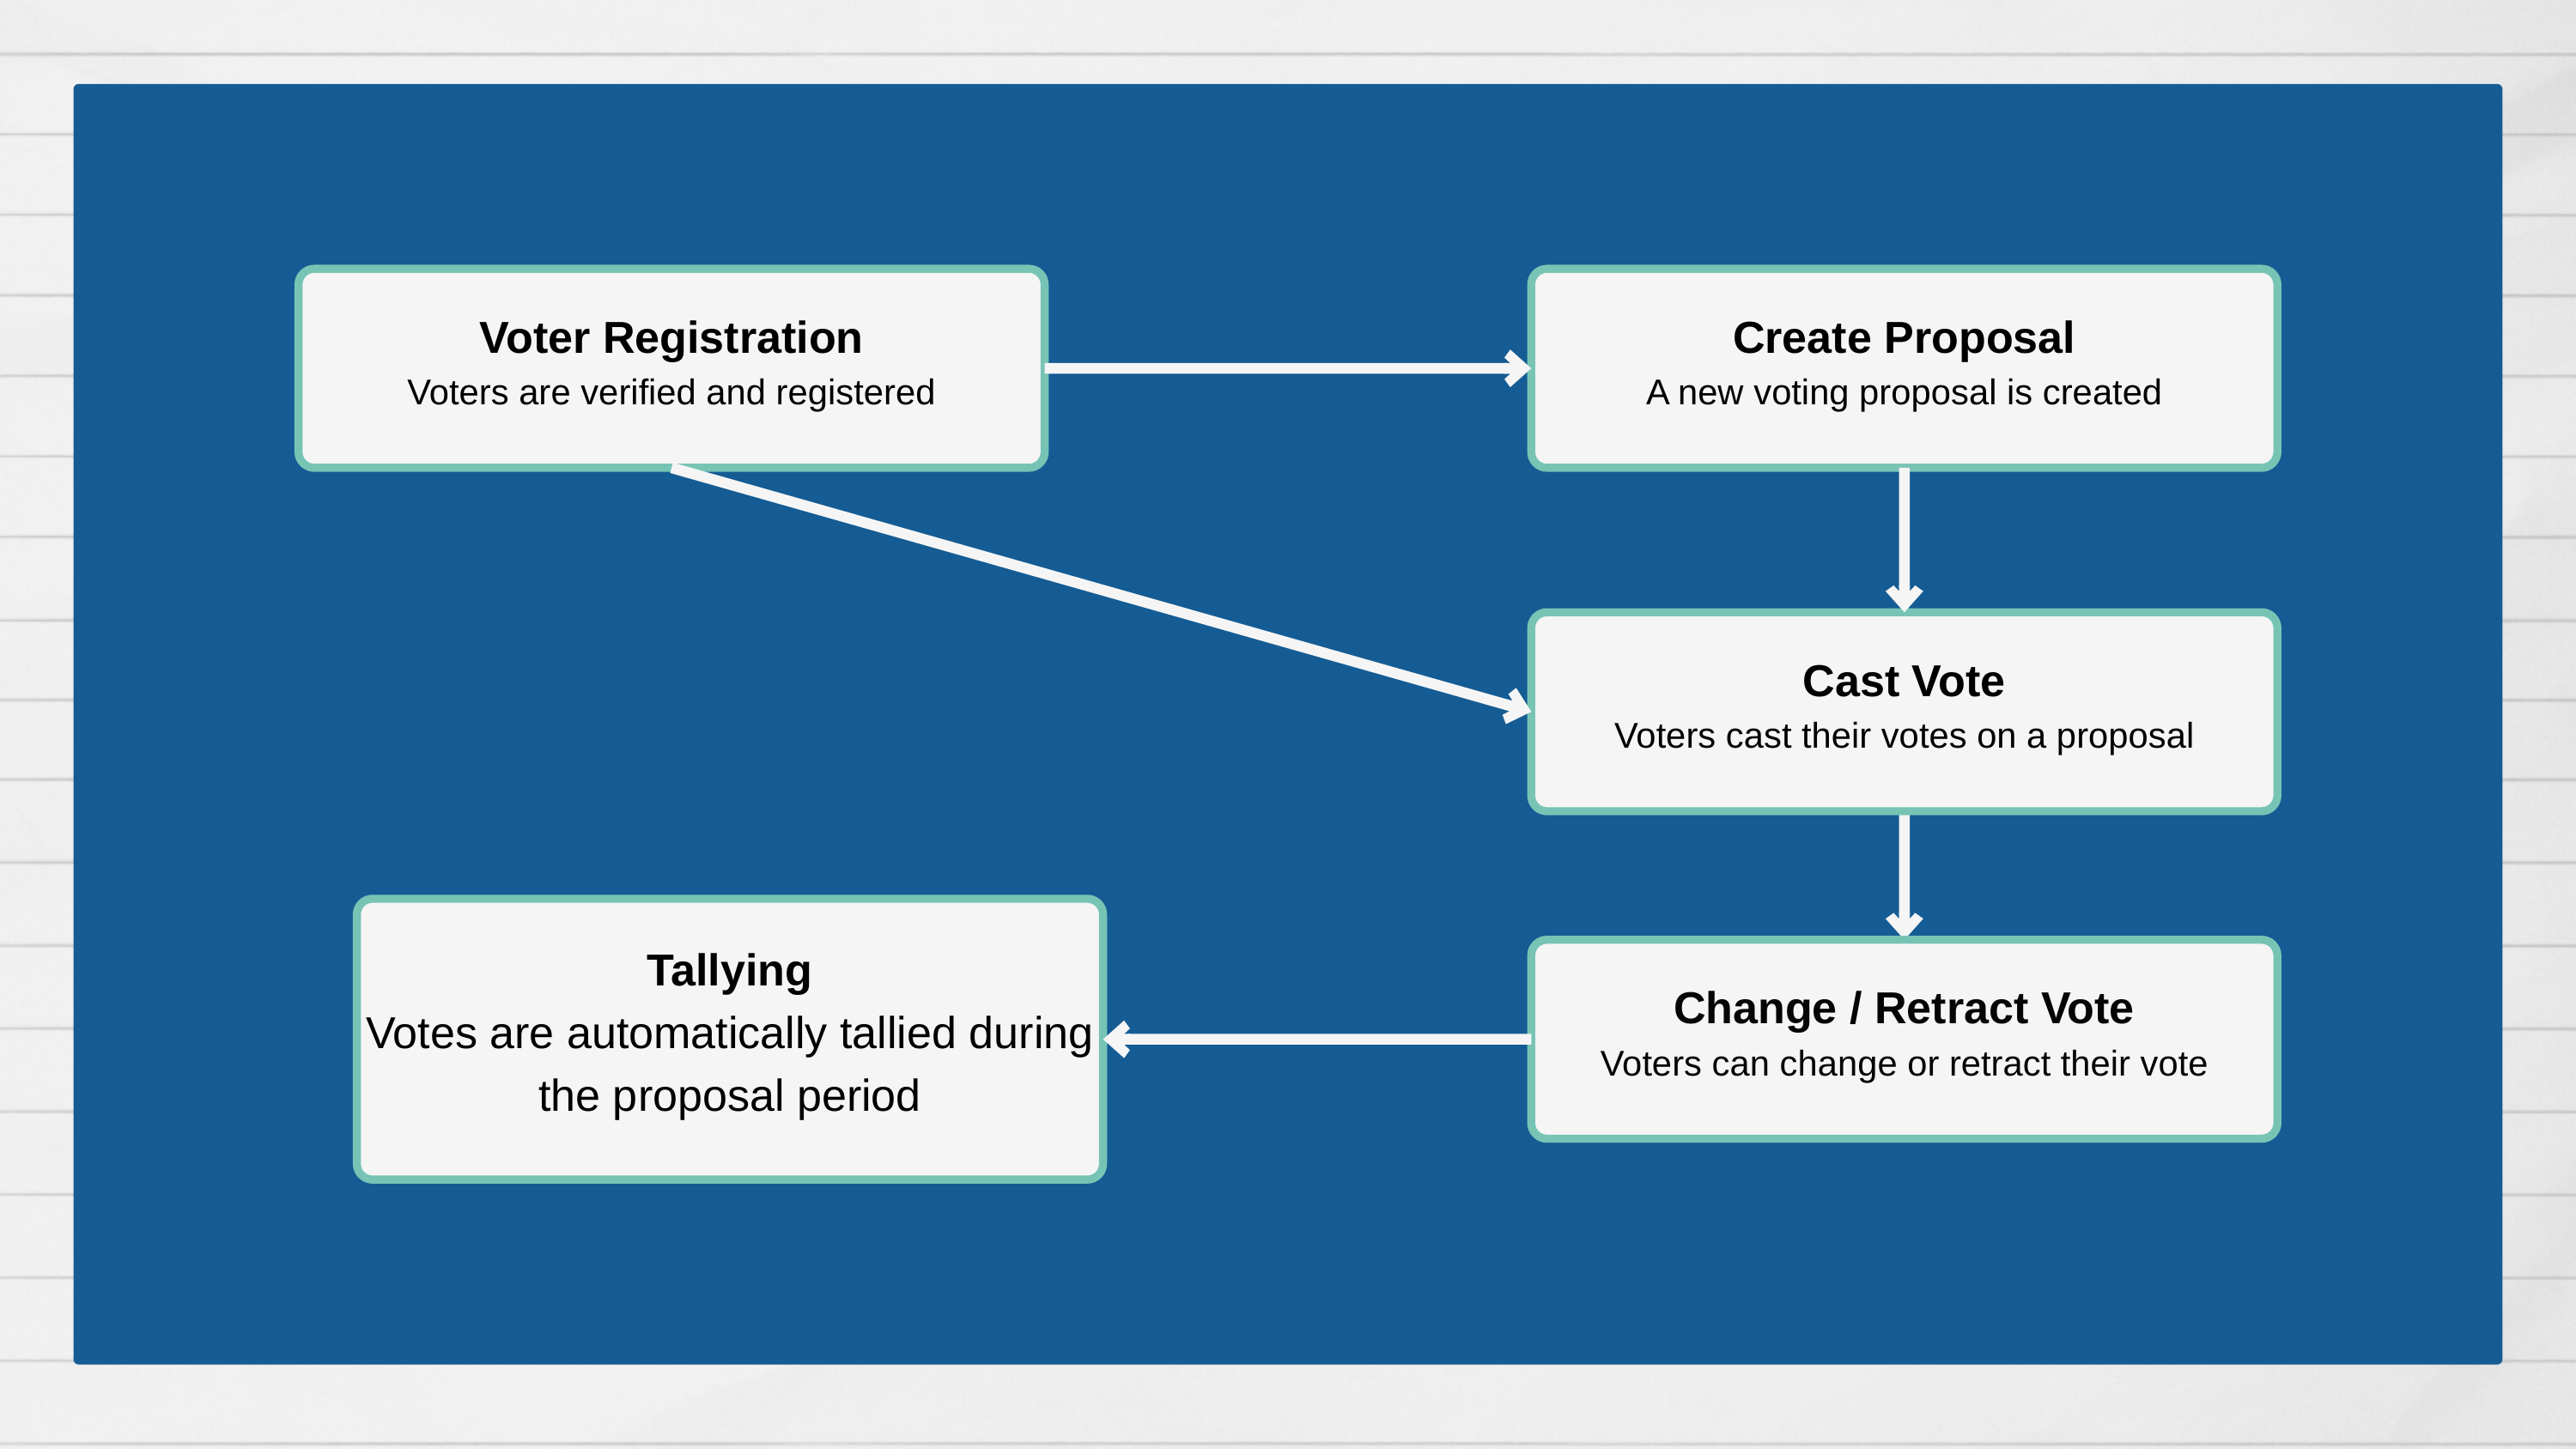

Voter Registration
Voters are verified and registered

Create Proposal
A new voting proposal is created

Cast Vote
Voters cast their votes on a proposal

Tallying
Votes are automatically tallied during the proposal period

Change / Retract Vote
Voters can change or retract their vote